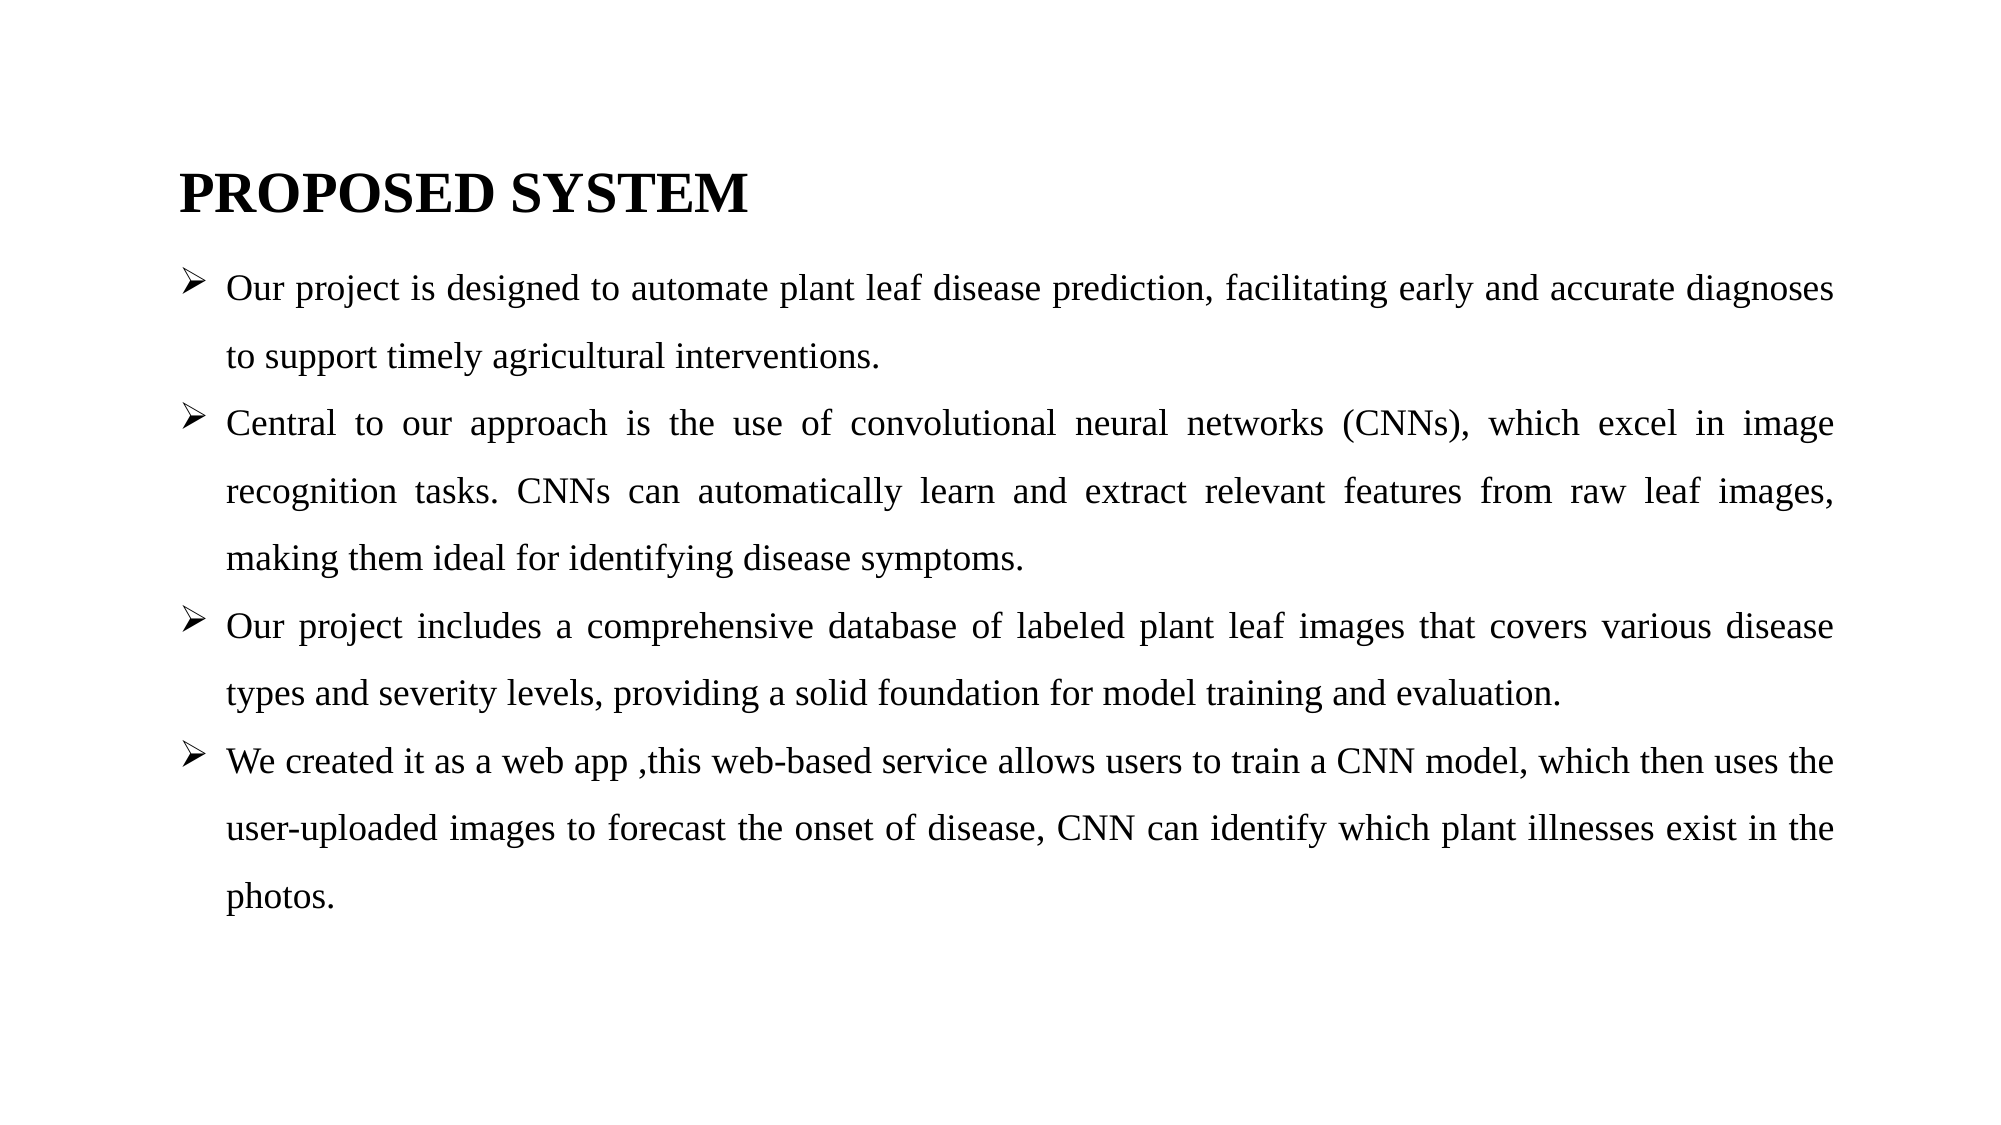

PROPOSED SYSTEM
Our project is designed to automate plant leaf disease prediction, facilitating early and accurate diagnoses to support timely agricultural interventions.
Central to our approach is the use of convolutional neural networks (CNNs), which excel in image recognition tasks. CNNs can automatically learn and extract relevant features from raw leaf images, making them ideal for identifying disease symptoms.
Our project includes a comprehensive database of labeled plant leaf images that covers various disease types and severity levels, providing a solid foundation for model training and evaluation.
We created it as a web app ,this web-based service allows users to train a CNN model, which then uses the user-uploaded images to forecast the onset of disease, CNN can identify which plant illnesses exist in the photos.